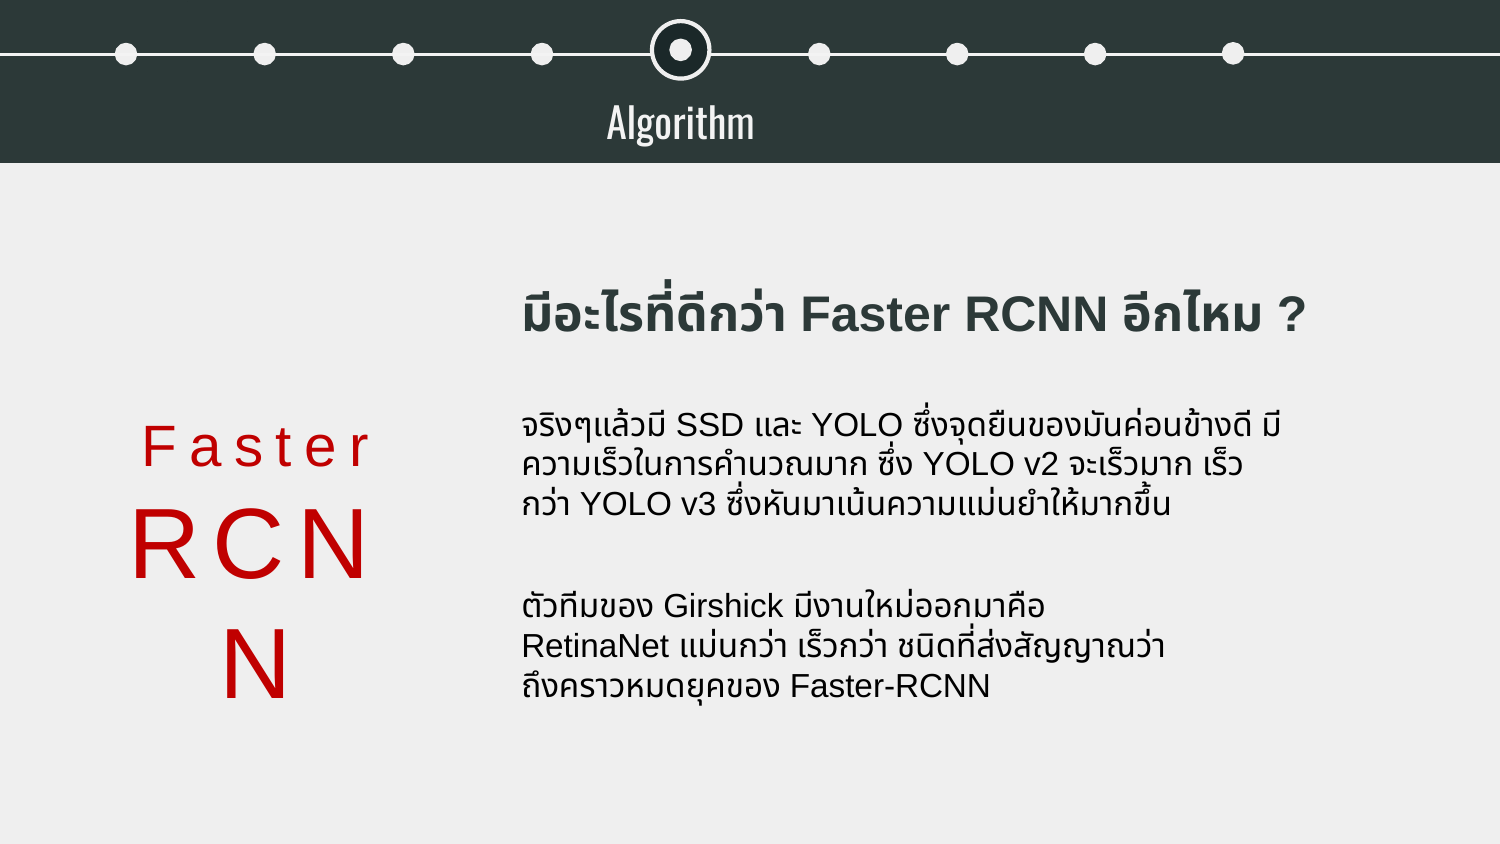

Algorithm

มีอะไรที่ดีกว่า Faster RCNN อีกไหม ?
จริงๆแล้วมี SSD และ YOLO ซึ่งจุดยืนของมันค่อนข้างดี มีความเร็วในการคำนวณมาก ซึ่ง YOLO v2 จะเร็วมาก เร็วกว่า YOLO v3 ซึ่งหันมาเน้นความแม่นยำให้มากขึ้น
Faster
RCNN
ตัวทีมของ Girshick มีงานใหม่ออกมาคือ RetinaNet แม่นกว่า เร็วกว่า ชนิดที่ส่งสัญญาณว่าถึงคราวหมดยุคของ Faster-RCNN